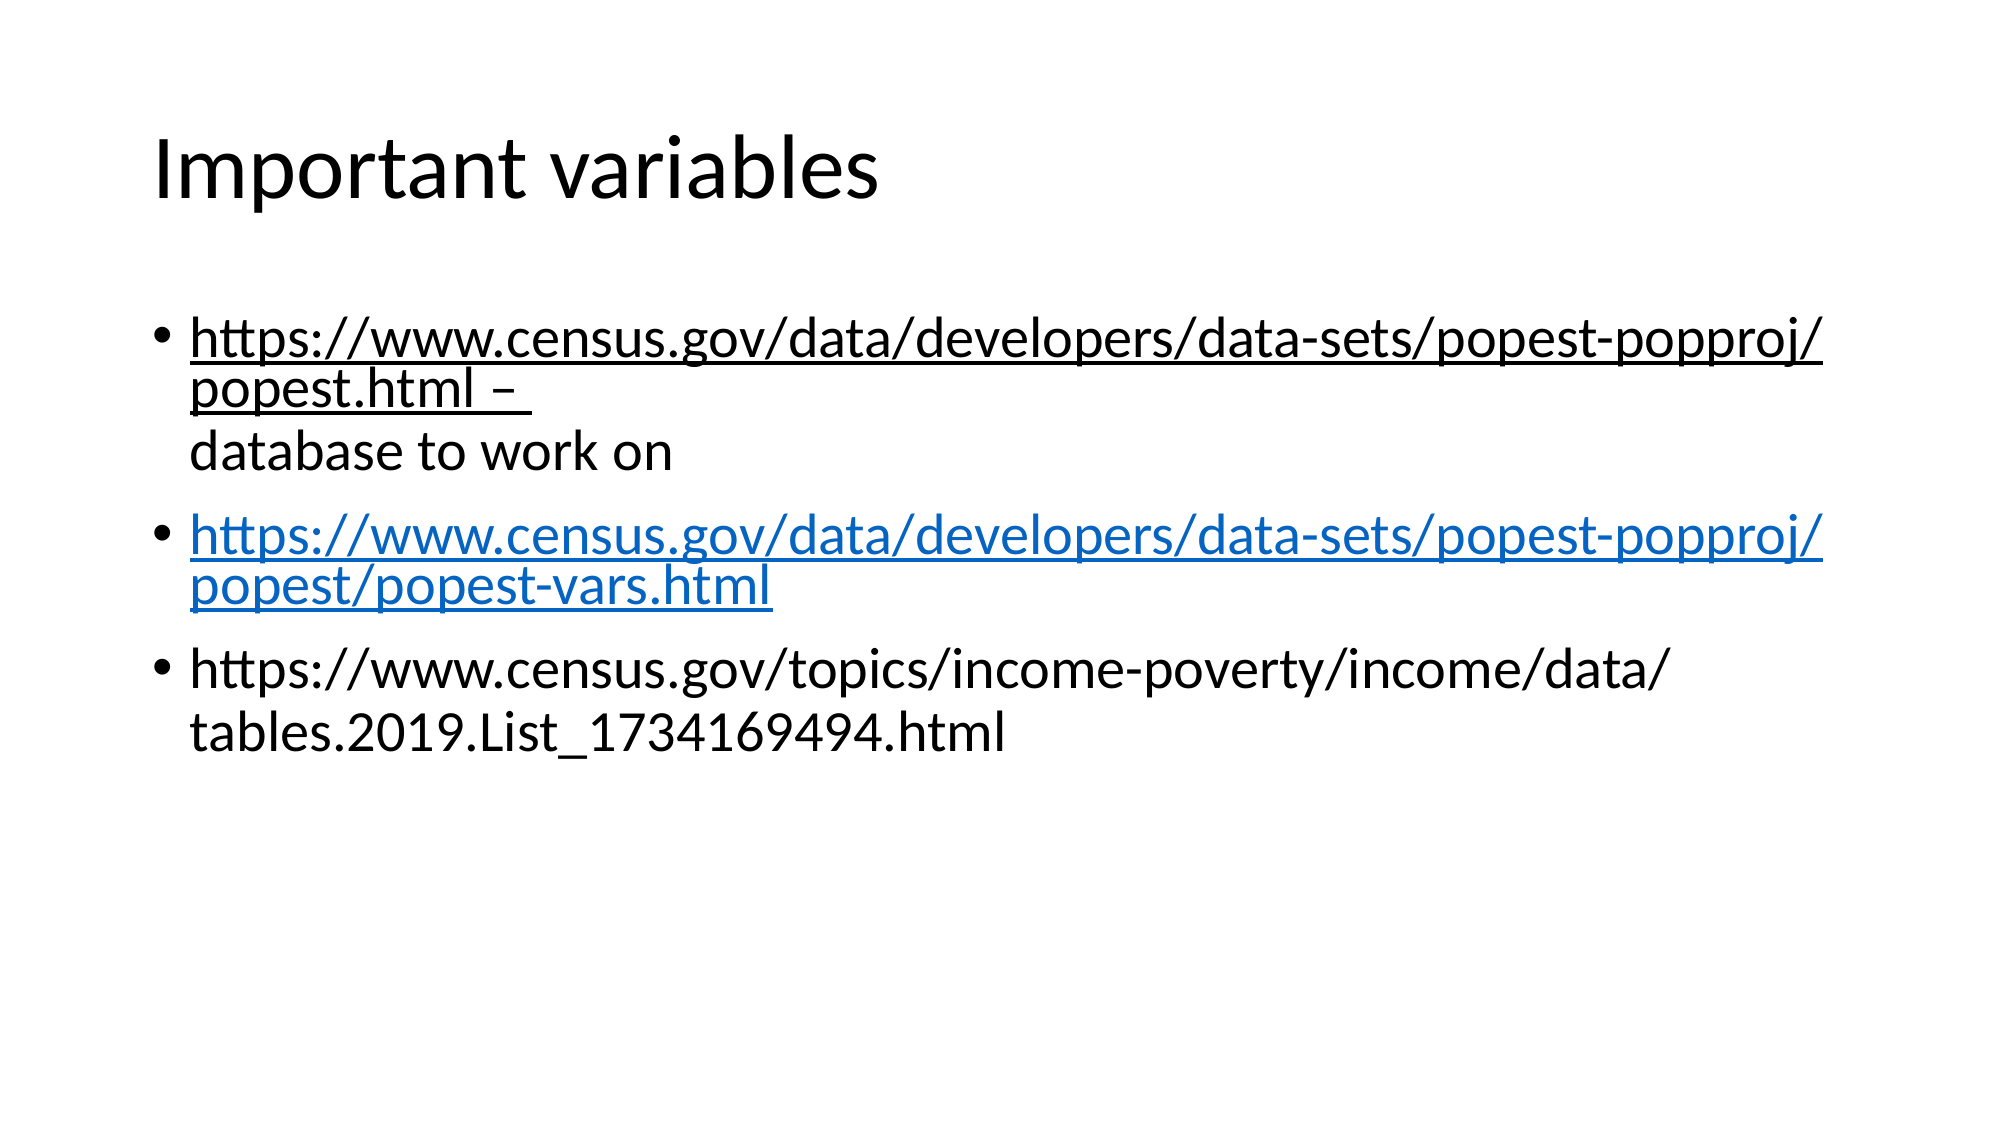

# Important variables
https://www.census.gov/data/developers/data-sets/popest-popproj/popest.html – database to work on
https://www.census.gov/data/developers/data-sets/popest-popproj/popest/popest-vars.html
https://www.census.gov/topics/income-poverty/income/data/tables.2019.List_1734169494.html